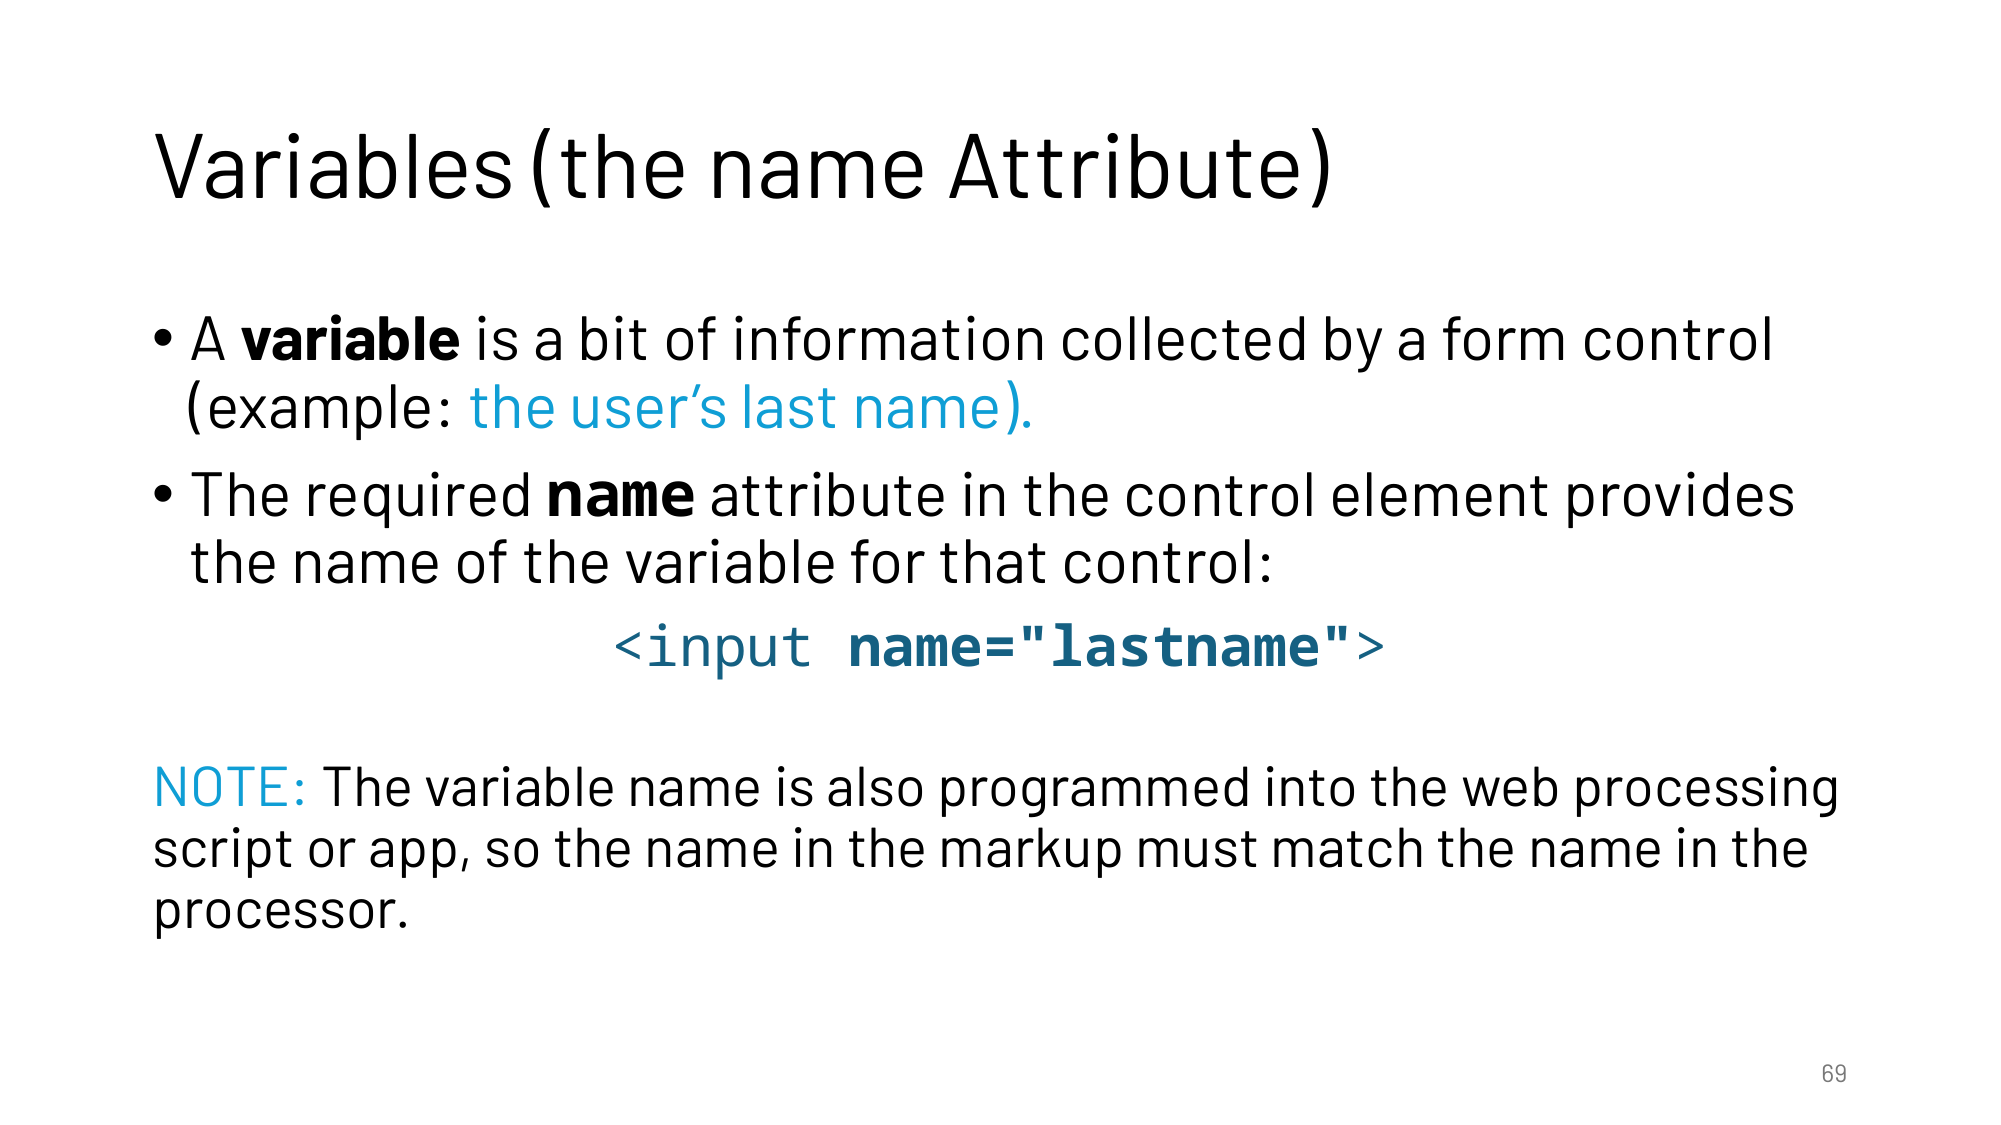

# Variables (the name Attribute)
A variable is a bit of information collected by a form control (example: the user’s last name).
The required name attribute in the control element provides the name of the variable for that control:
<input name="lastname">
NOTE: The variable name is also programmed into the web processing script or app, so the name in the markup must match the name in the processor.
69